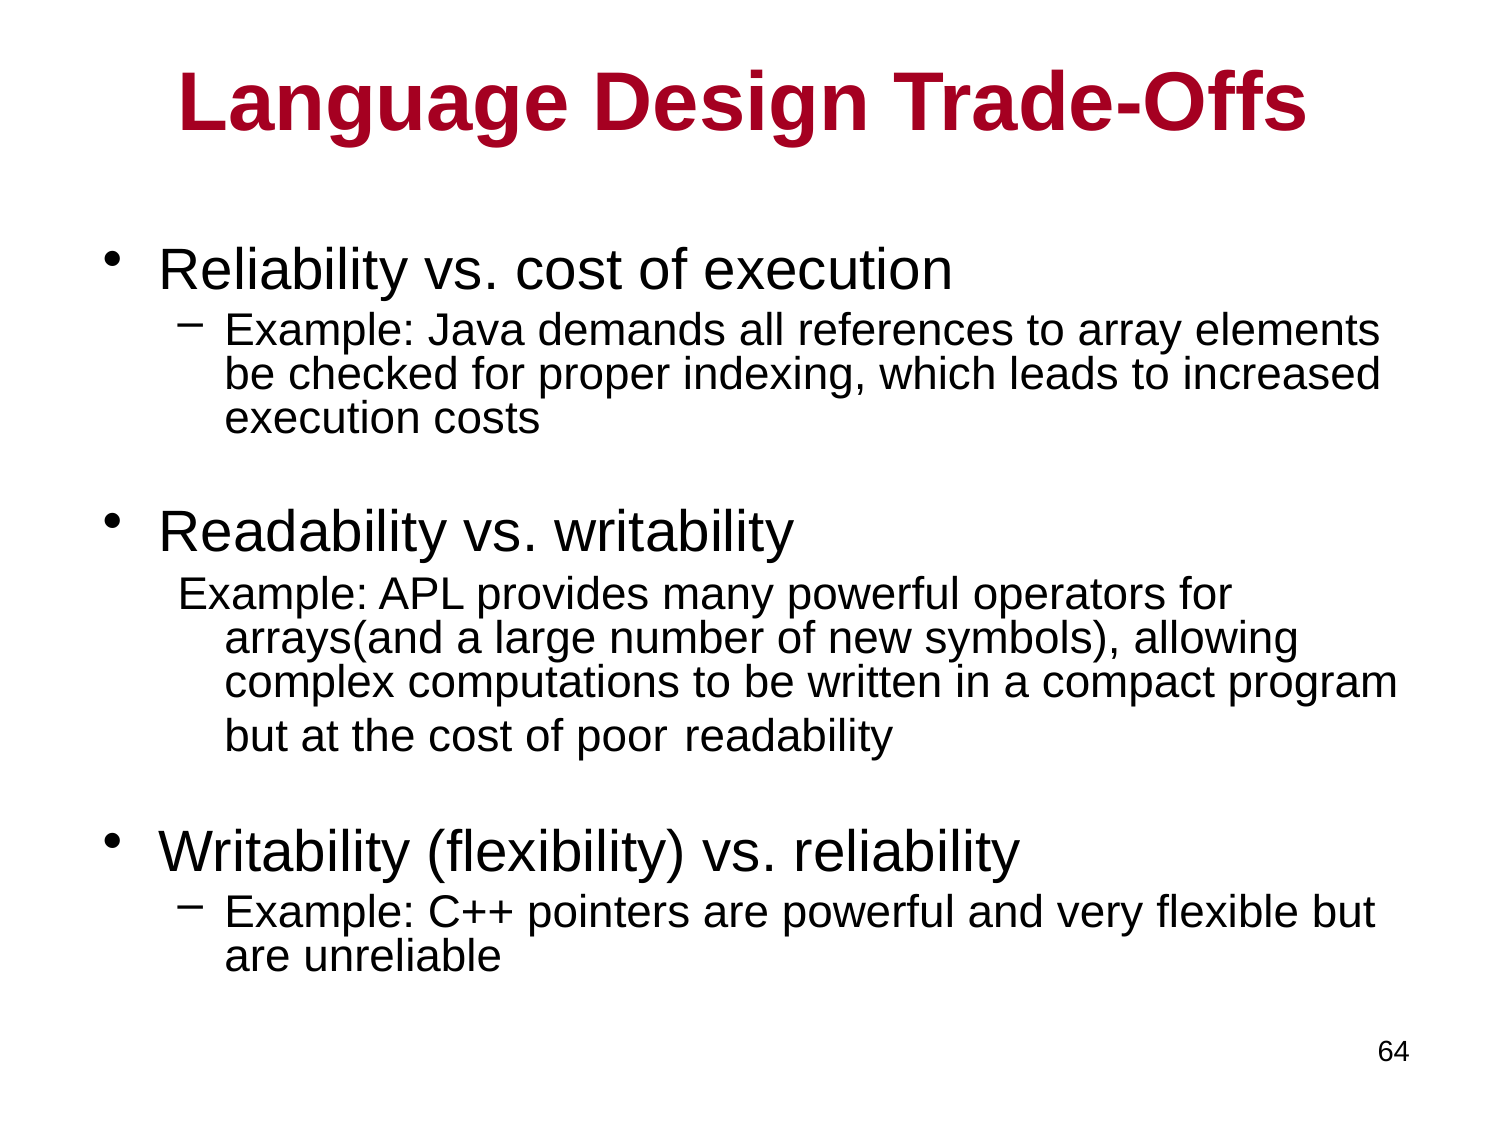

Language Design Trade-Offs
Reliability vs. cost of execution
Example: Java demands all references to array elements be checked for proper indexing, which leads to increased execution costs

Readability vs. writability
Example: APL provides many powerful operators for arrays(and a large number of new symbols), allowing complex computations to be written in a compact program but at the cost of poor readability

Writability (flexibility) vs. reliability
Example: C++ pointers are powerful and very flexible but are unreliable
64